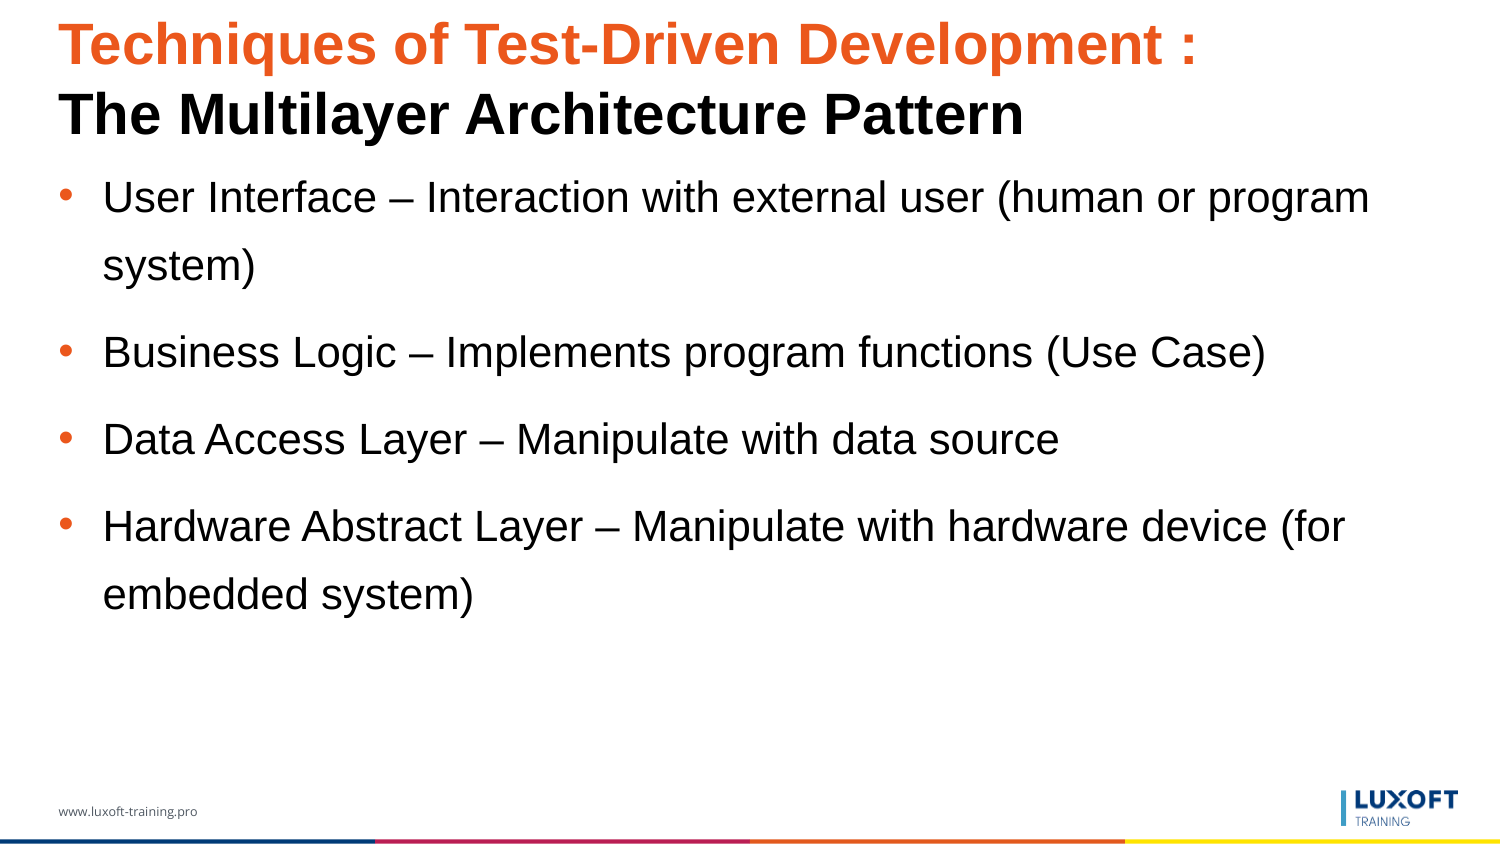

# Techniques of Test-Driven Development : The Multilayer Architecture Pattern
User Interface – Interaction with external user (human or program system)
Business Logic – Implements program functions (Use Case)
Data Access Layer – Manipulate with data source
Hardware Abstract Layer – Manipulate with hardware device (for embedded system)